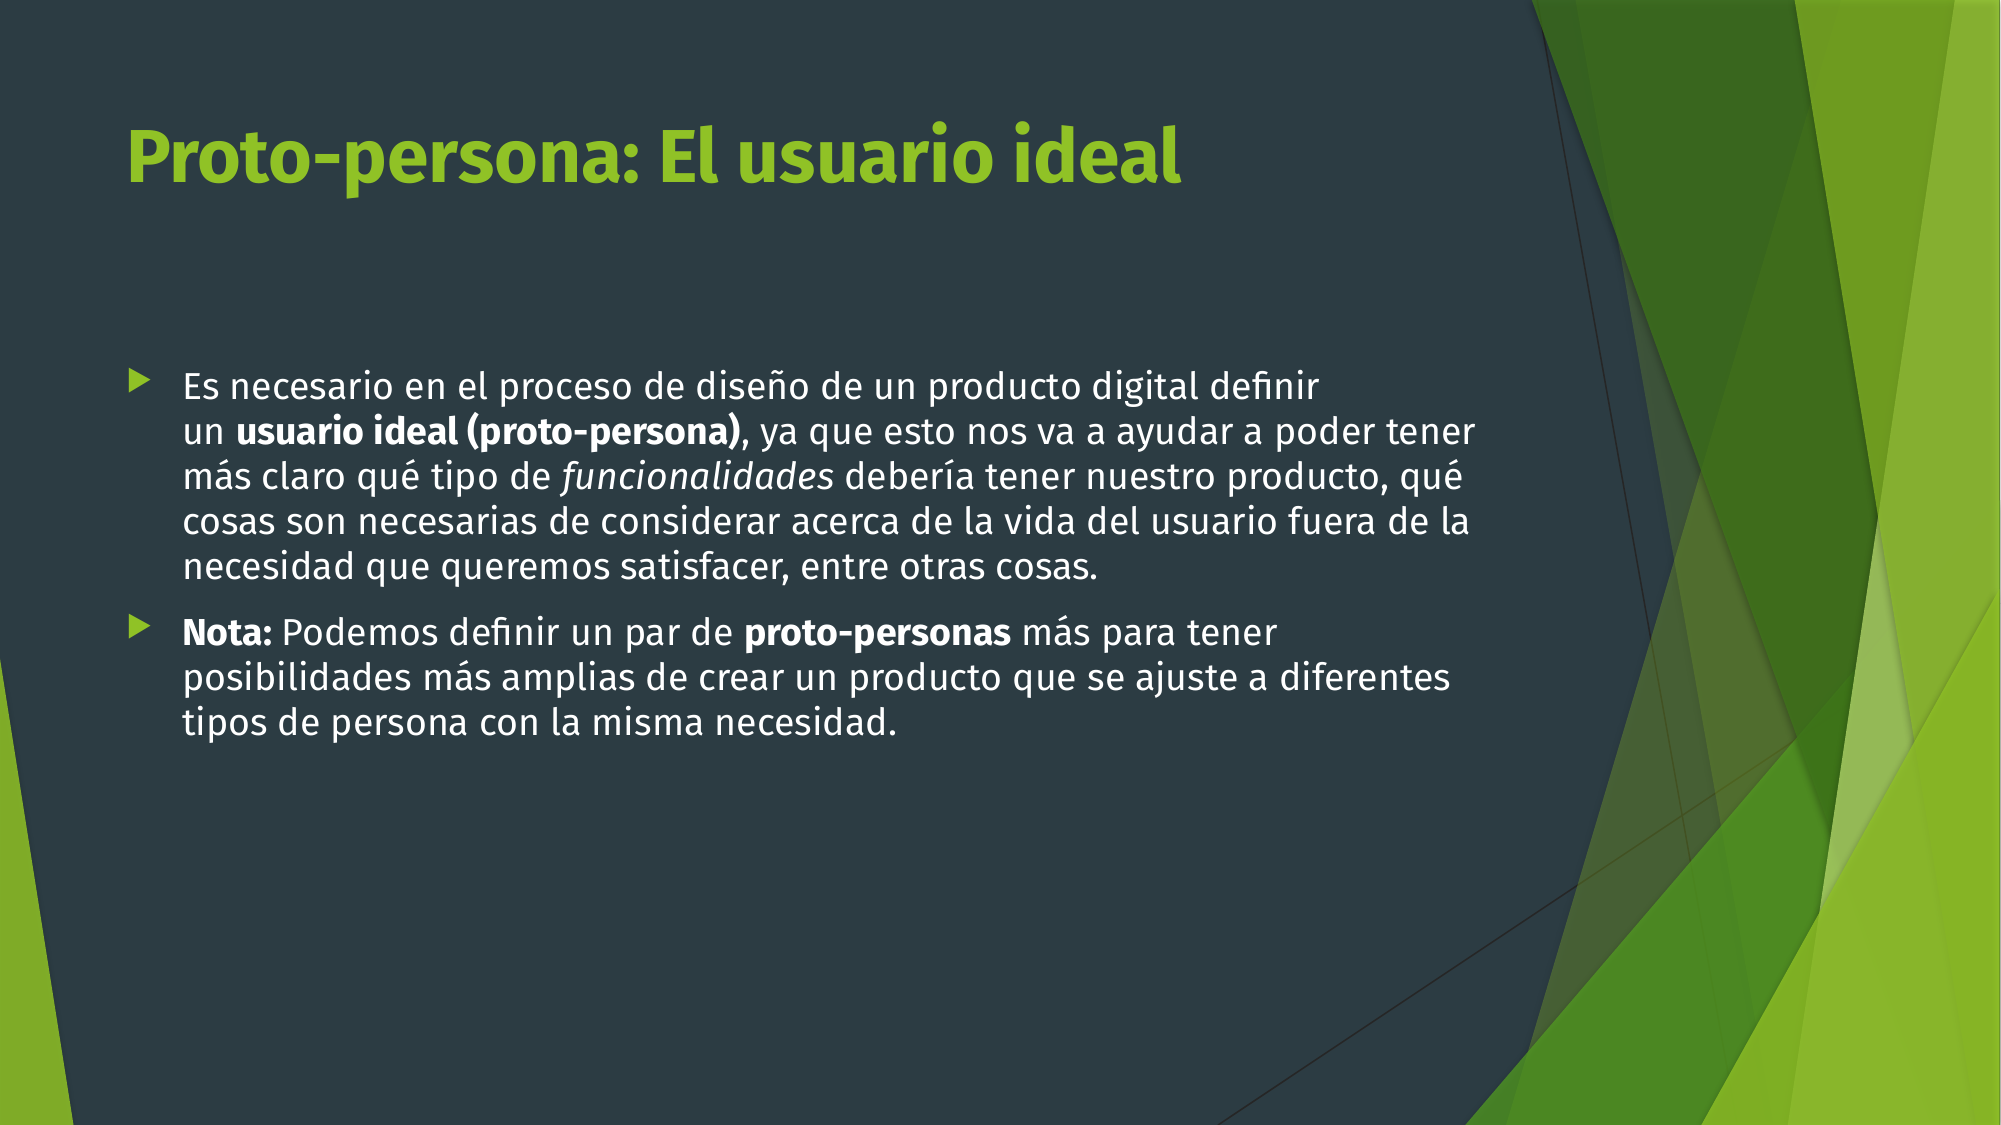

# Proto-persona: El usuario ideal
Es necesario en el proceso de diseño de un producto digital definir un usuario ideal (proto-persona), ya que esto nos va a ayudar a poder tener más claro qué tipo de funcionalidades debería tener nuestro producto, qué cosas son necesarias de considerar acerca de la vida del usuario fuera de la necesidad que queremos satisfacer, entre otras cosas.
Nota: Podemos definir un par de proto-personas más para tener posibilidades más amplias de crear un producto que se ajuste a diferentes tipos de persona con la misma necesidad.